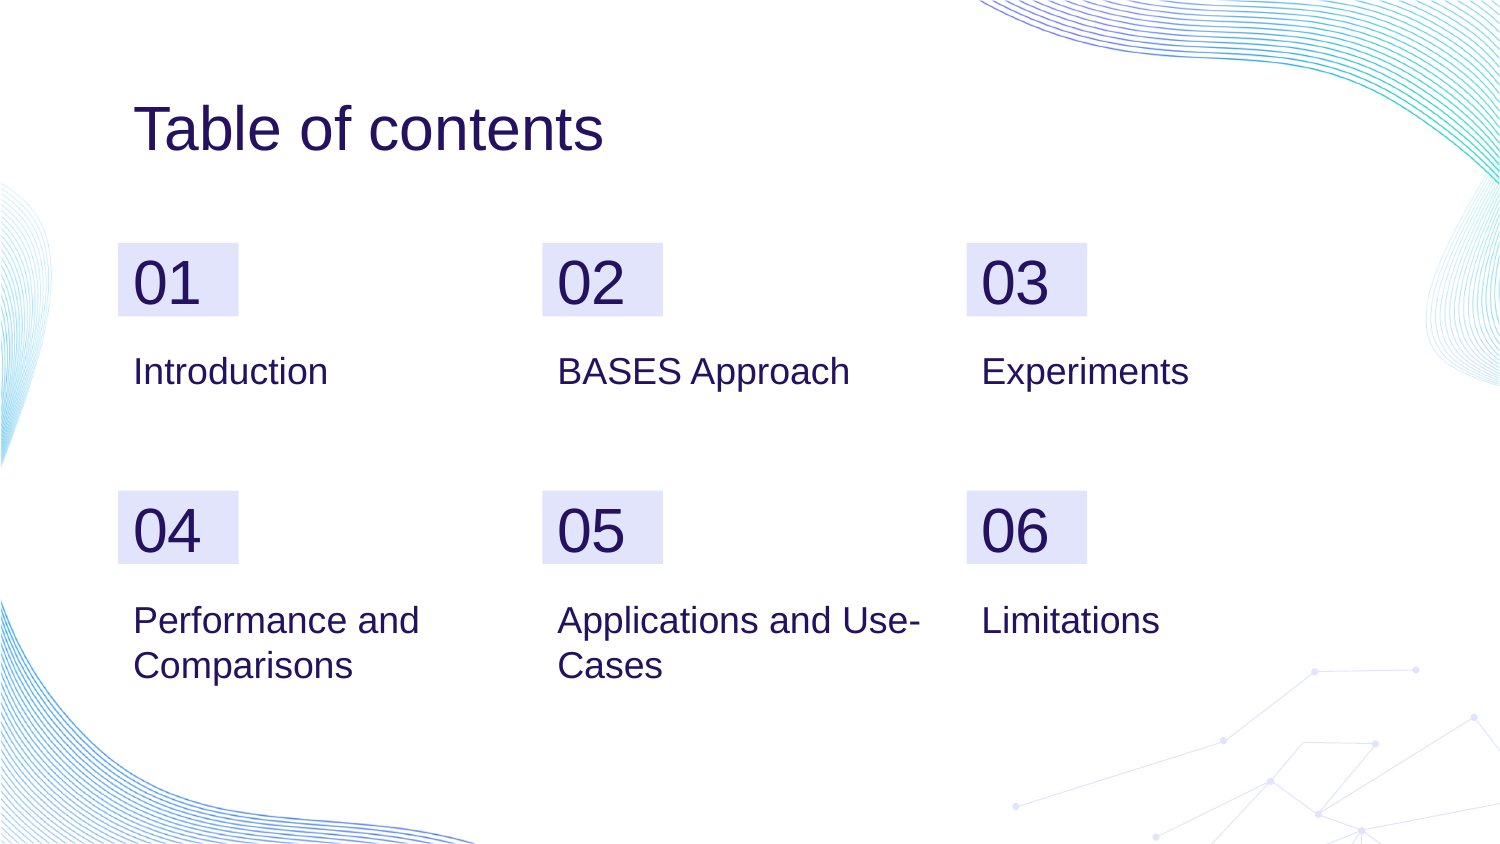

# Table of contents
01
02
03
Introduction
BASES Approach
Experiments
04
05
06
Performance and Comparisons
Applications and Use-Cases
Limitations